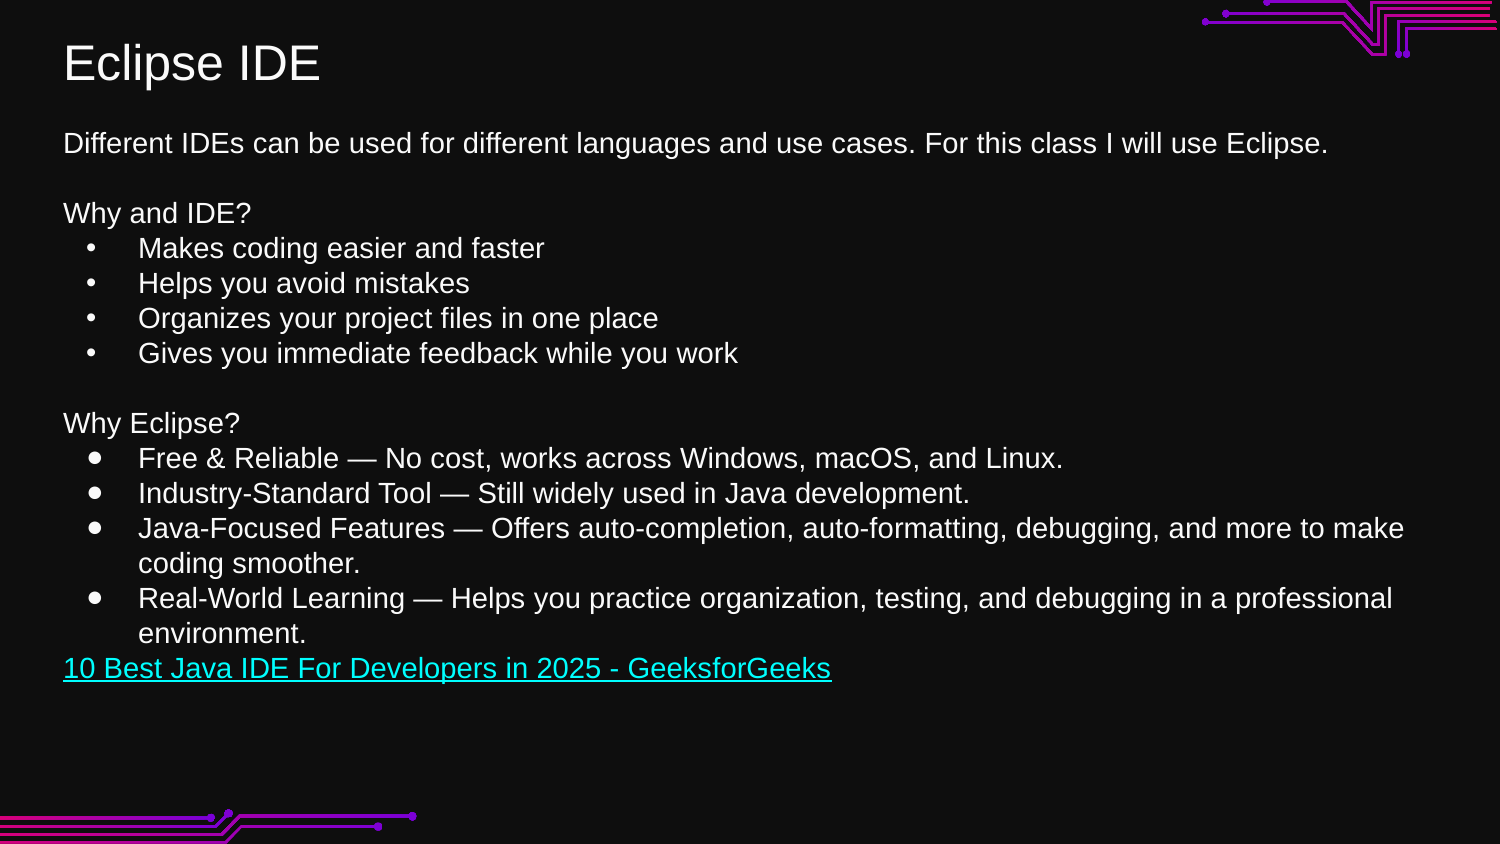

# Eclipse IDE
Different IDEs can be used for different languages and use cases. For this class I will use Eclipse.

Why and IDE?
Makes coding easier and faster
Helps you avoid mistakes
Organizes your project files in one place
Gives you immediate feedback while you work

Why Eclipse?
Free & Reliable — No cost, works across Windows, macOS, and Linux.
Industry-Standard Tool — Still widely used in Java development.
Java-Focused Features — Offers auto-completion, auto-formatting, debugging, and more to make coding smoother.
Real-World Learning — Helps you practice organization, testing, and debugging in a professional environment.
10 Best Java IDE For Developers in 2025 - GeeksforGeeks